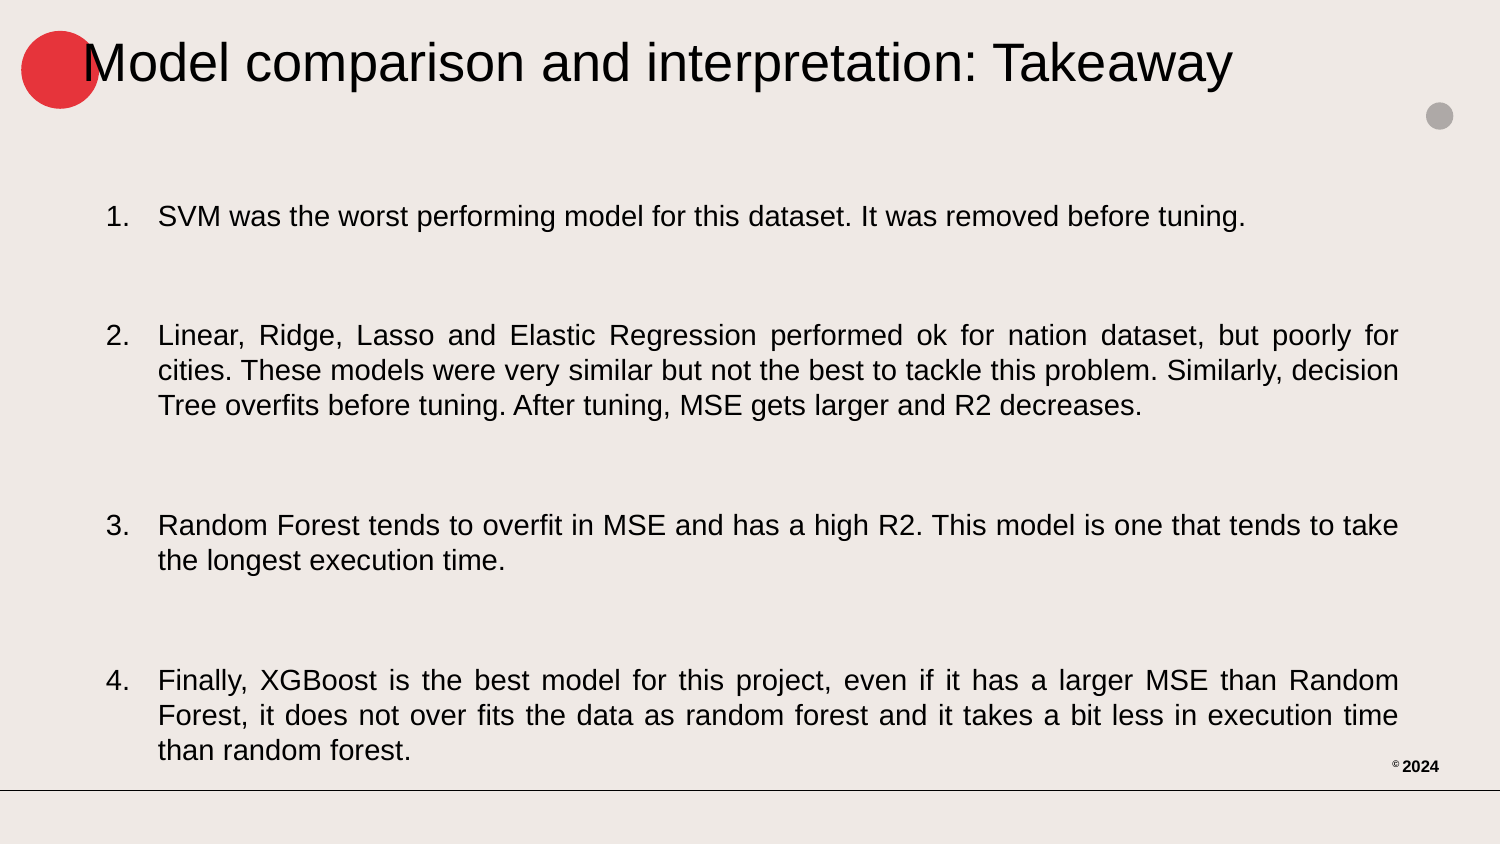

# Model comparison and interpretation: Takeaway

SVM was the worst performing model for this dataset. It was removed before tuning.

Linear, Ridge, Lasso and Elastic Regression performed ok for nation dataset, but poorly for cities. These models were very similar but not the best to tackle this problem. Similarly, decision Tree overfits before tuning. After tuning, MSE gets larger and R2 decreases.

Random Forest tends to overfit in MSE and has a high R2. This model is one that tends to take the longest execution time.

Finally, XGBoost is the best model for this project, even if it has a larger MSE than Random Forest, it does not over fits the data as random forest and it takes a bit less in execution time than random forest.
© 2024